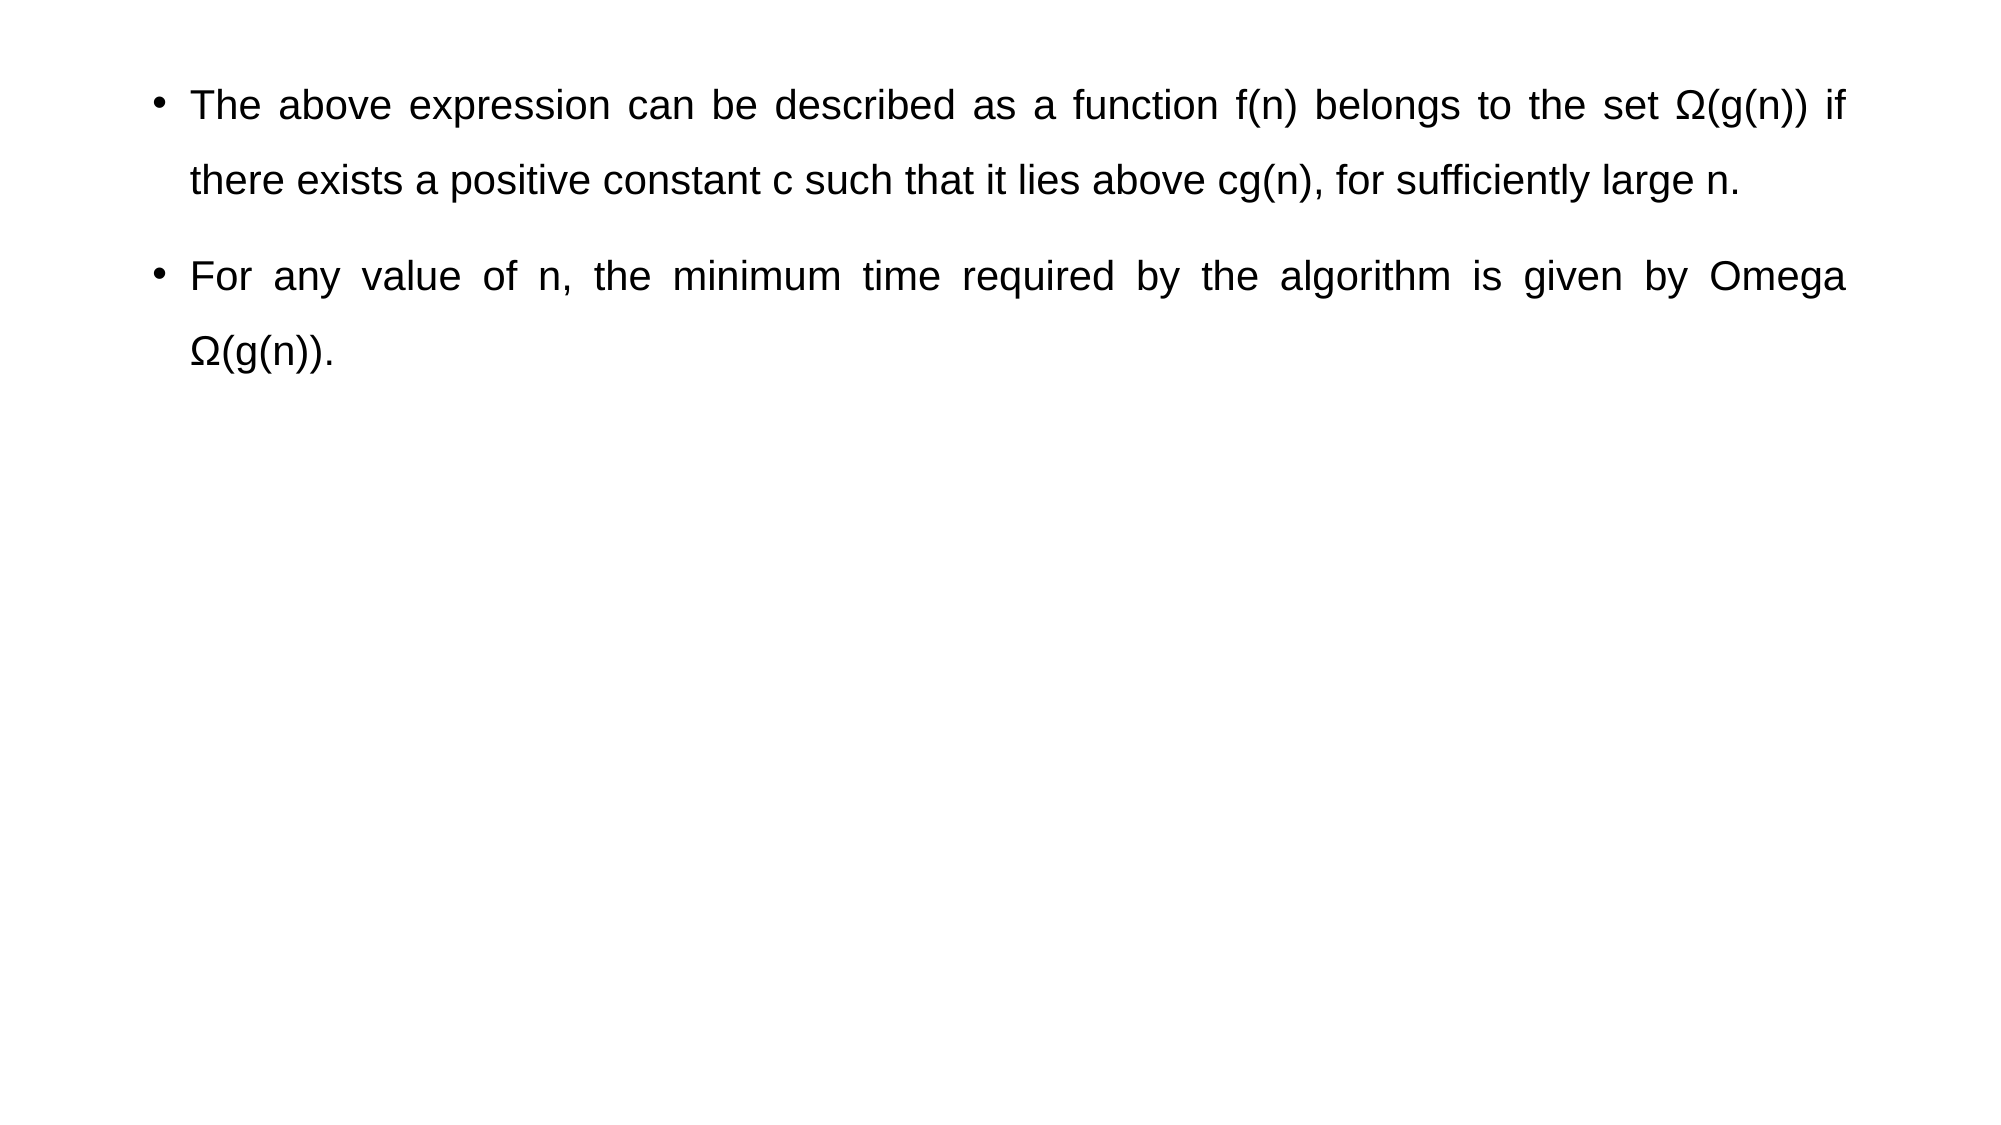

The above expression can be described as a function f(n) belongs to the set Ω(g(n)) if there exists a positive constant c such that it lies above cg(n), for sufficiently large n.
For any value of n, the minimum time required by the algorithm is given by Omega Ω(g(n)).